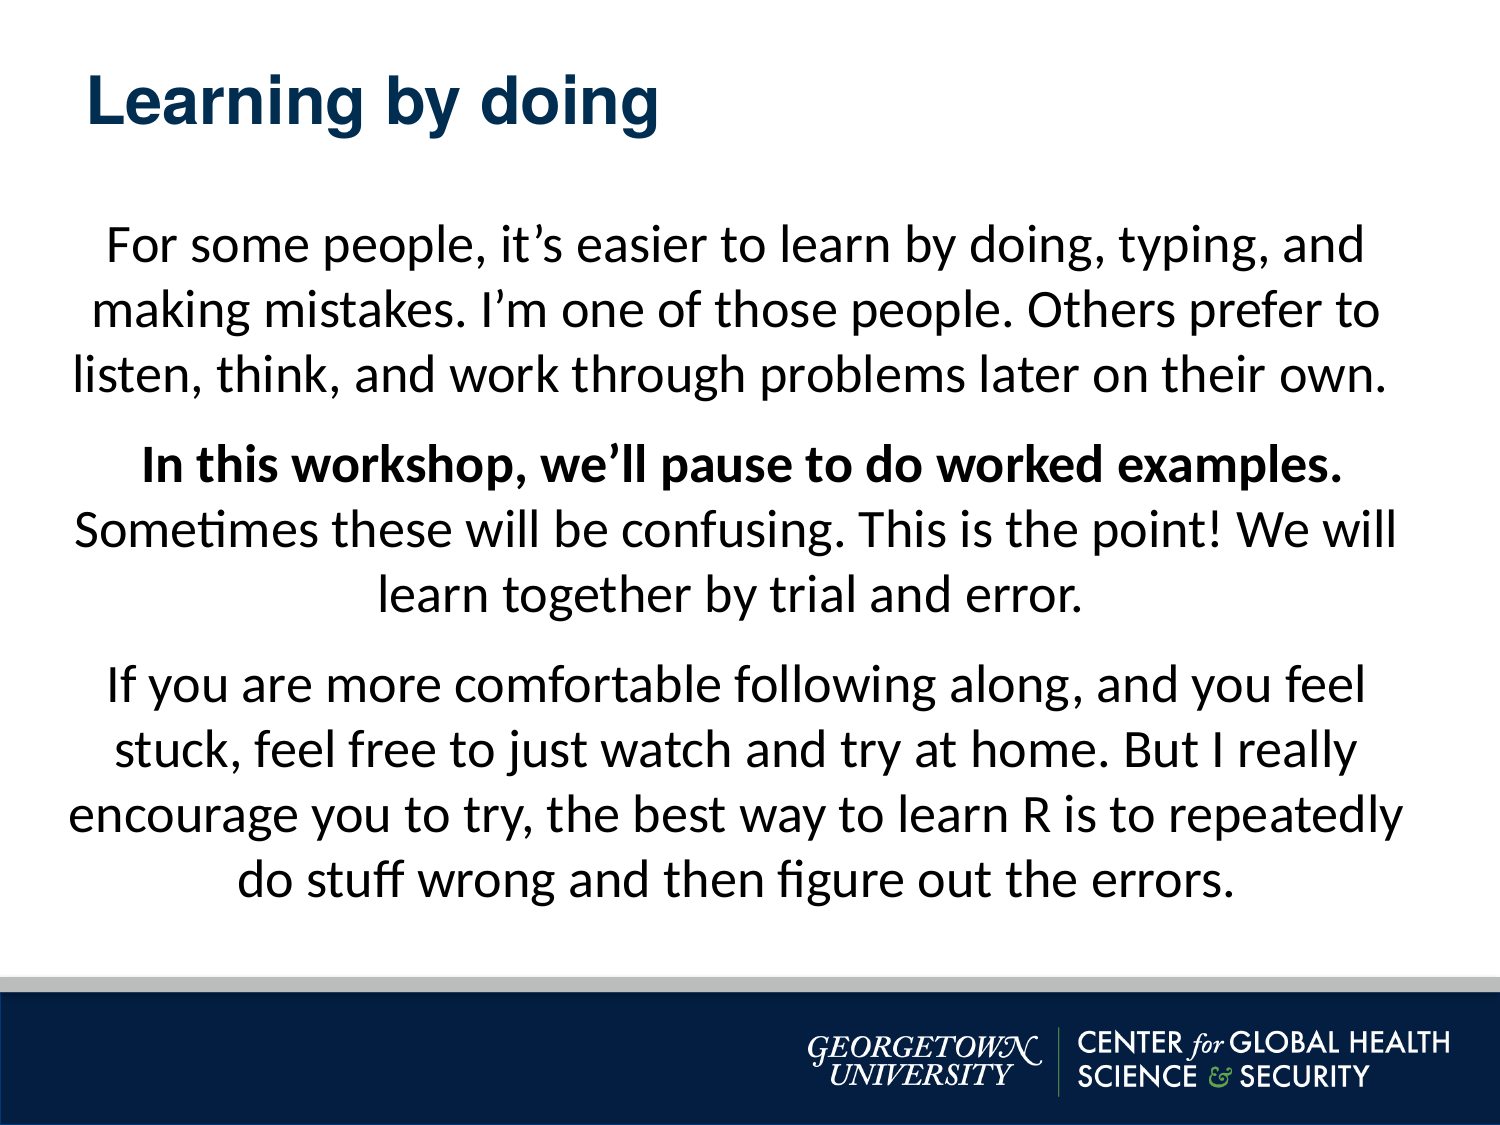

Learning by doing
For some people, it’s easier to learn by doing, typing, and making mistakes. I’m one of those people. Others prefer to listen, think, and work through problems later on their own.
 In this workshop, we’ll pause to do worked examples. Sometimes these will be confusing. This is the point! We will learn together by trial and error.
If you are more comfortable following along, and you feel stuck, feel free to just watch and try at home. But I really encourage you to try, the best way to learn R is to repeatedly do stuff wrong and then figure out the errors.